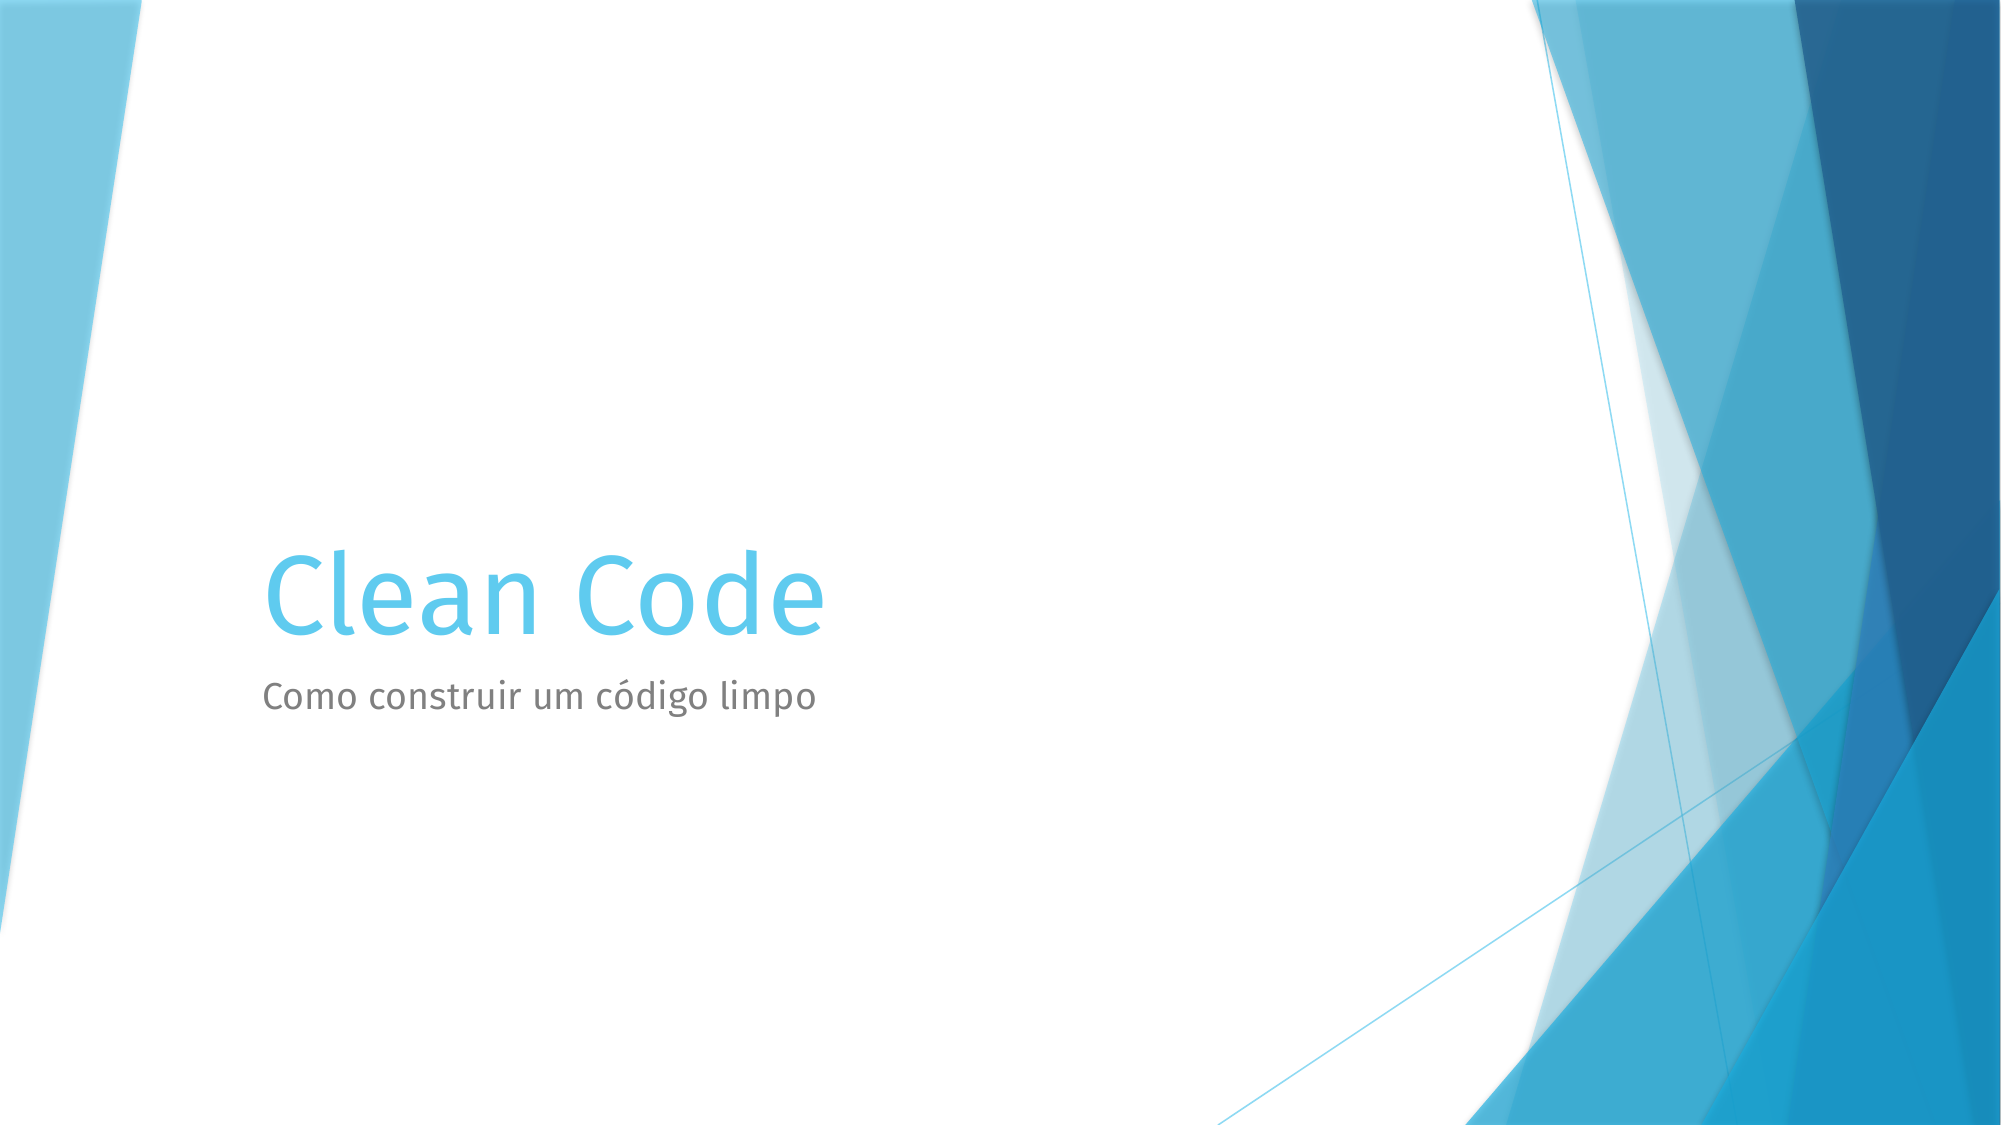

# Clean Code
Como construir um código limpo